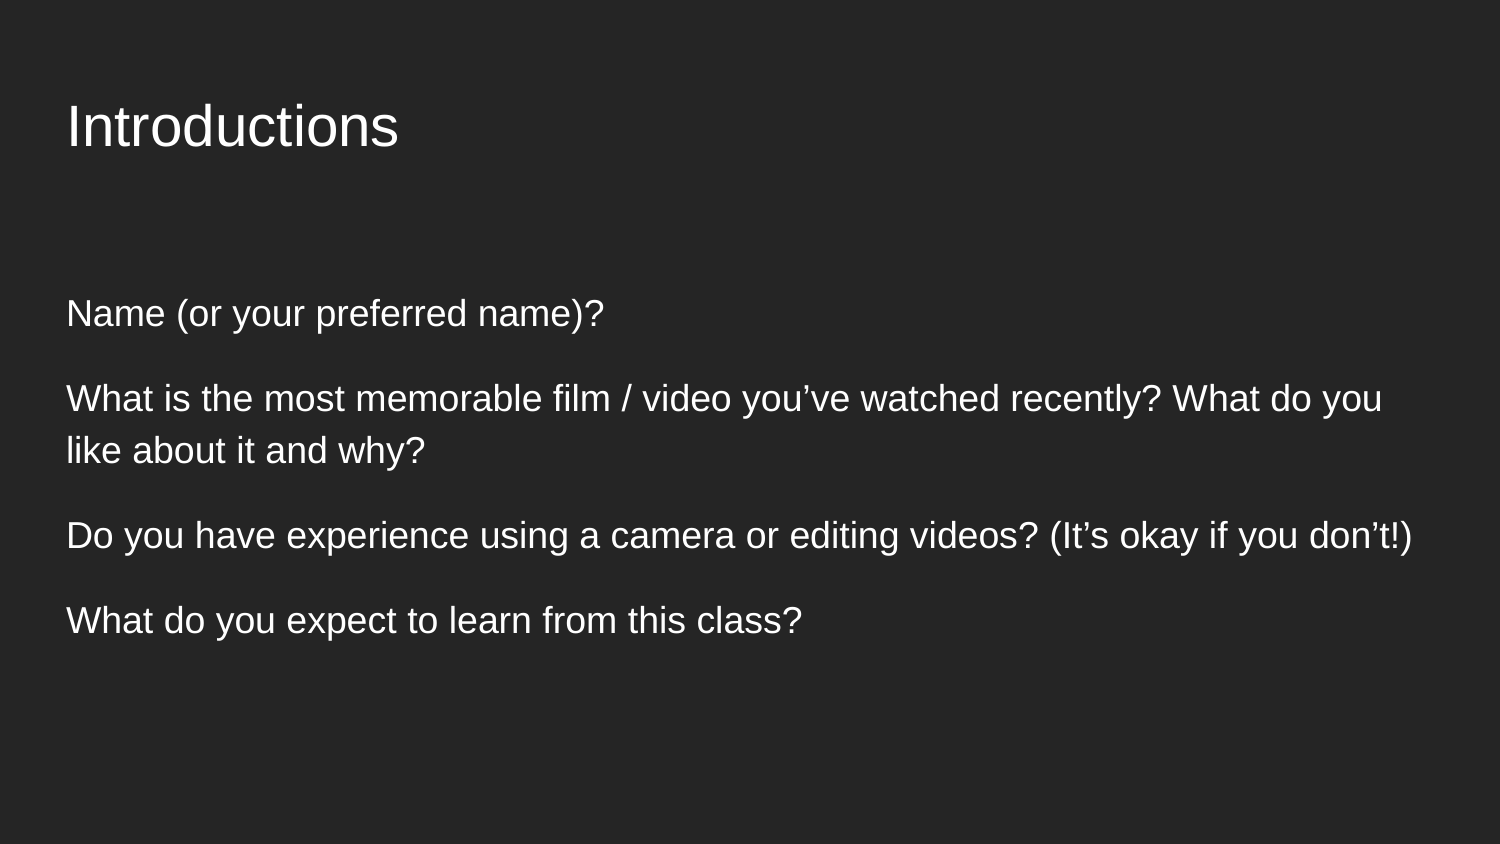

# Introductions

Name (or your preferred name)?
What is the most memorable film / video you’ve watched recently? What do you like about it and why?
Do you have experience using a camera or editing videos? (It’s okay if you don’t!)
What do you expect to learn from this class?